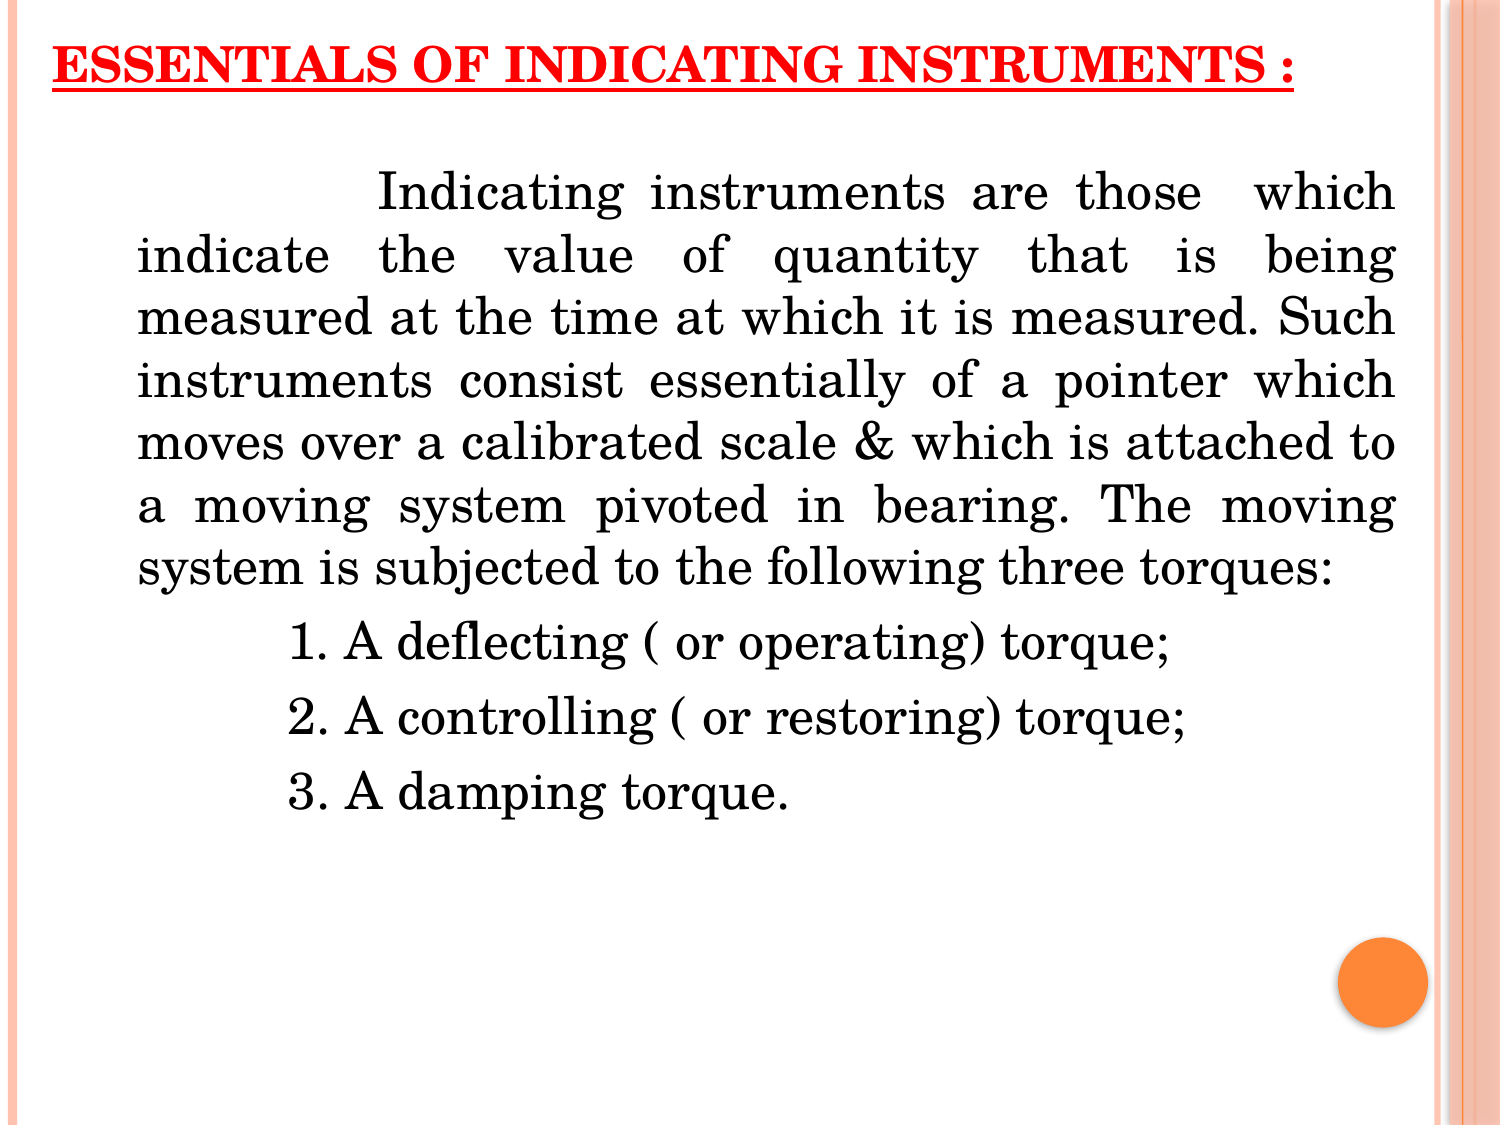

# ESSENTIALS OF INDICATING INSTRUMENTS :
           Indicating instruments are those  which indicate the value of quantity that is being measured at the time at which it is measured. Such instruments consist essentially of a pointer which moves over a calibrated scale & which is attached to a moving system pivoted in bearing. The moving system is subjected to the following three torques:
		1. A deflecting ( or operating) torque;
		2. A controlling ( or restoring) torque;
		3. A damping torque.